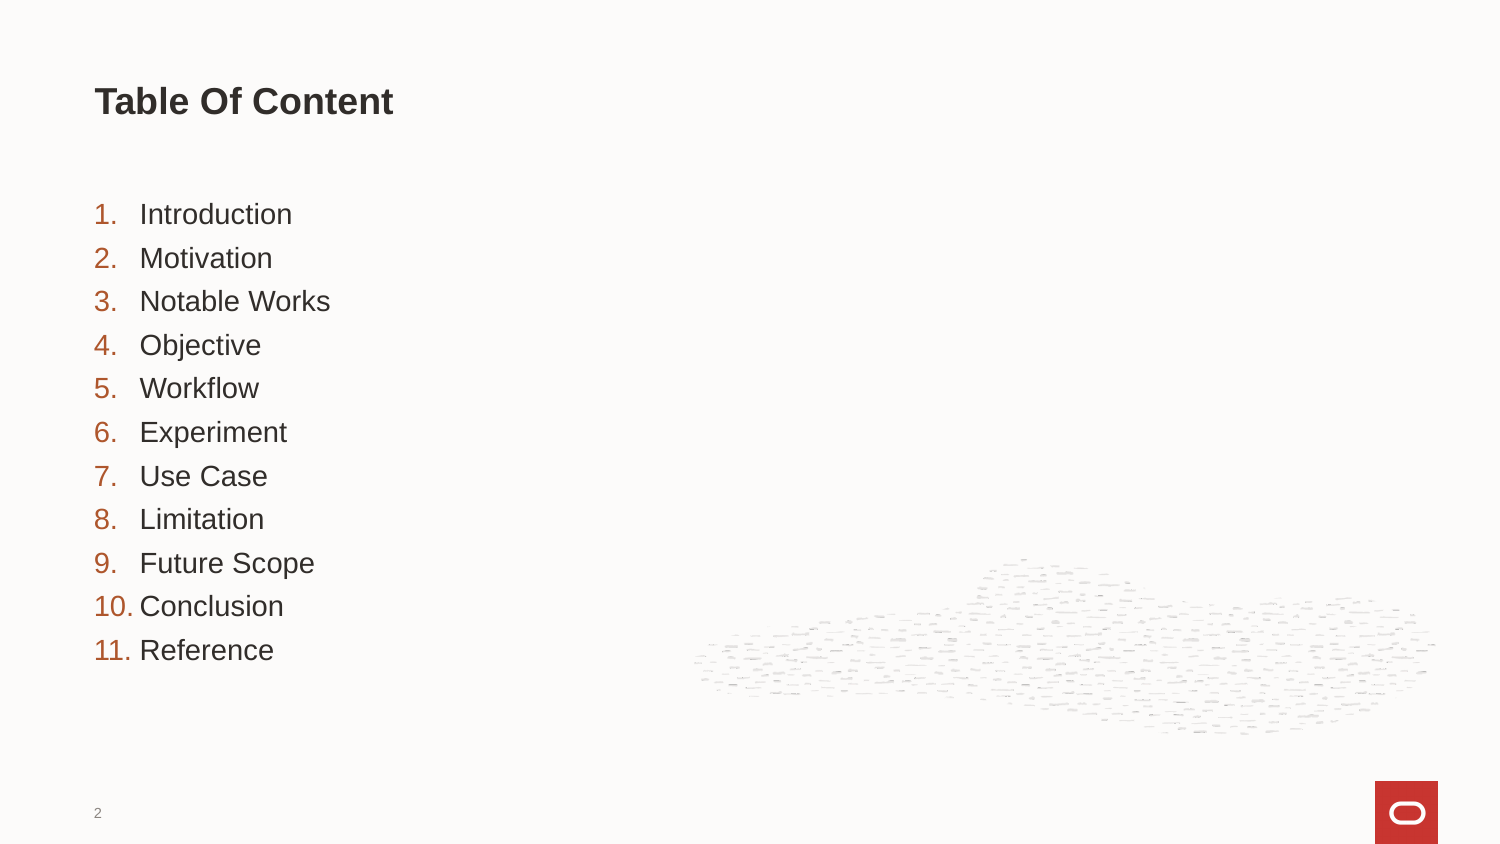

# Table Of Content
Introduction
Motivation
Notable Works
Objective
Workflow
Experiment
Use Case
Limitation
Future Scope
Conclusion
Reference
2